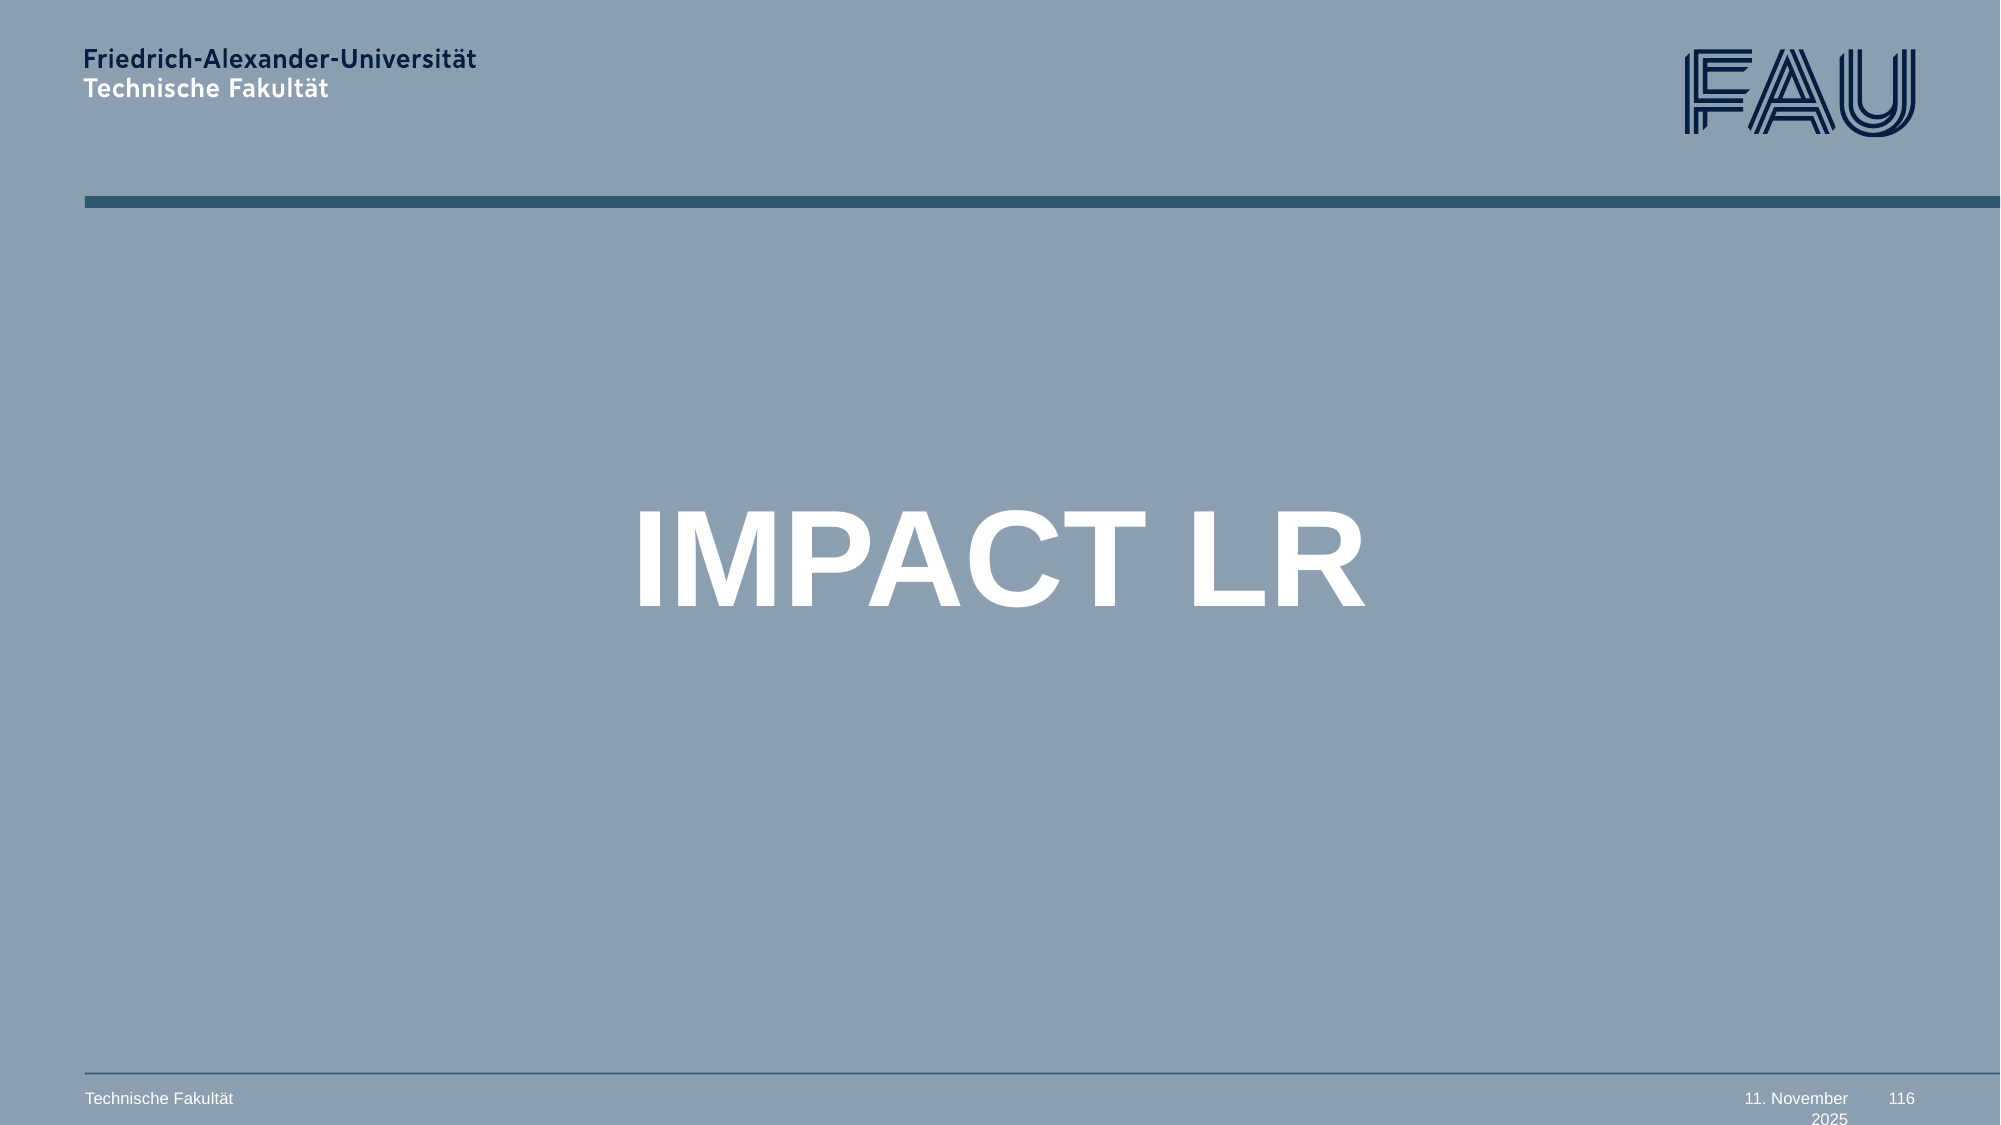

# IMPACT LR
Technische Fakultät
11. November 2025
116